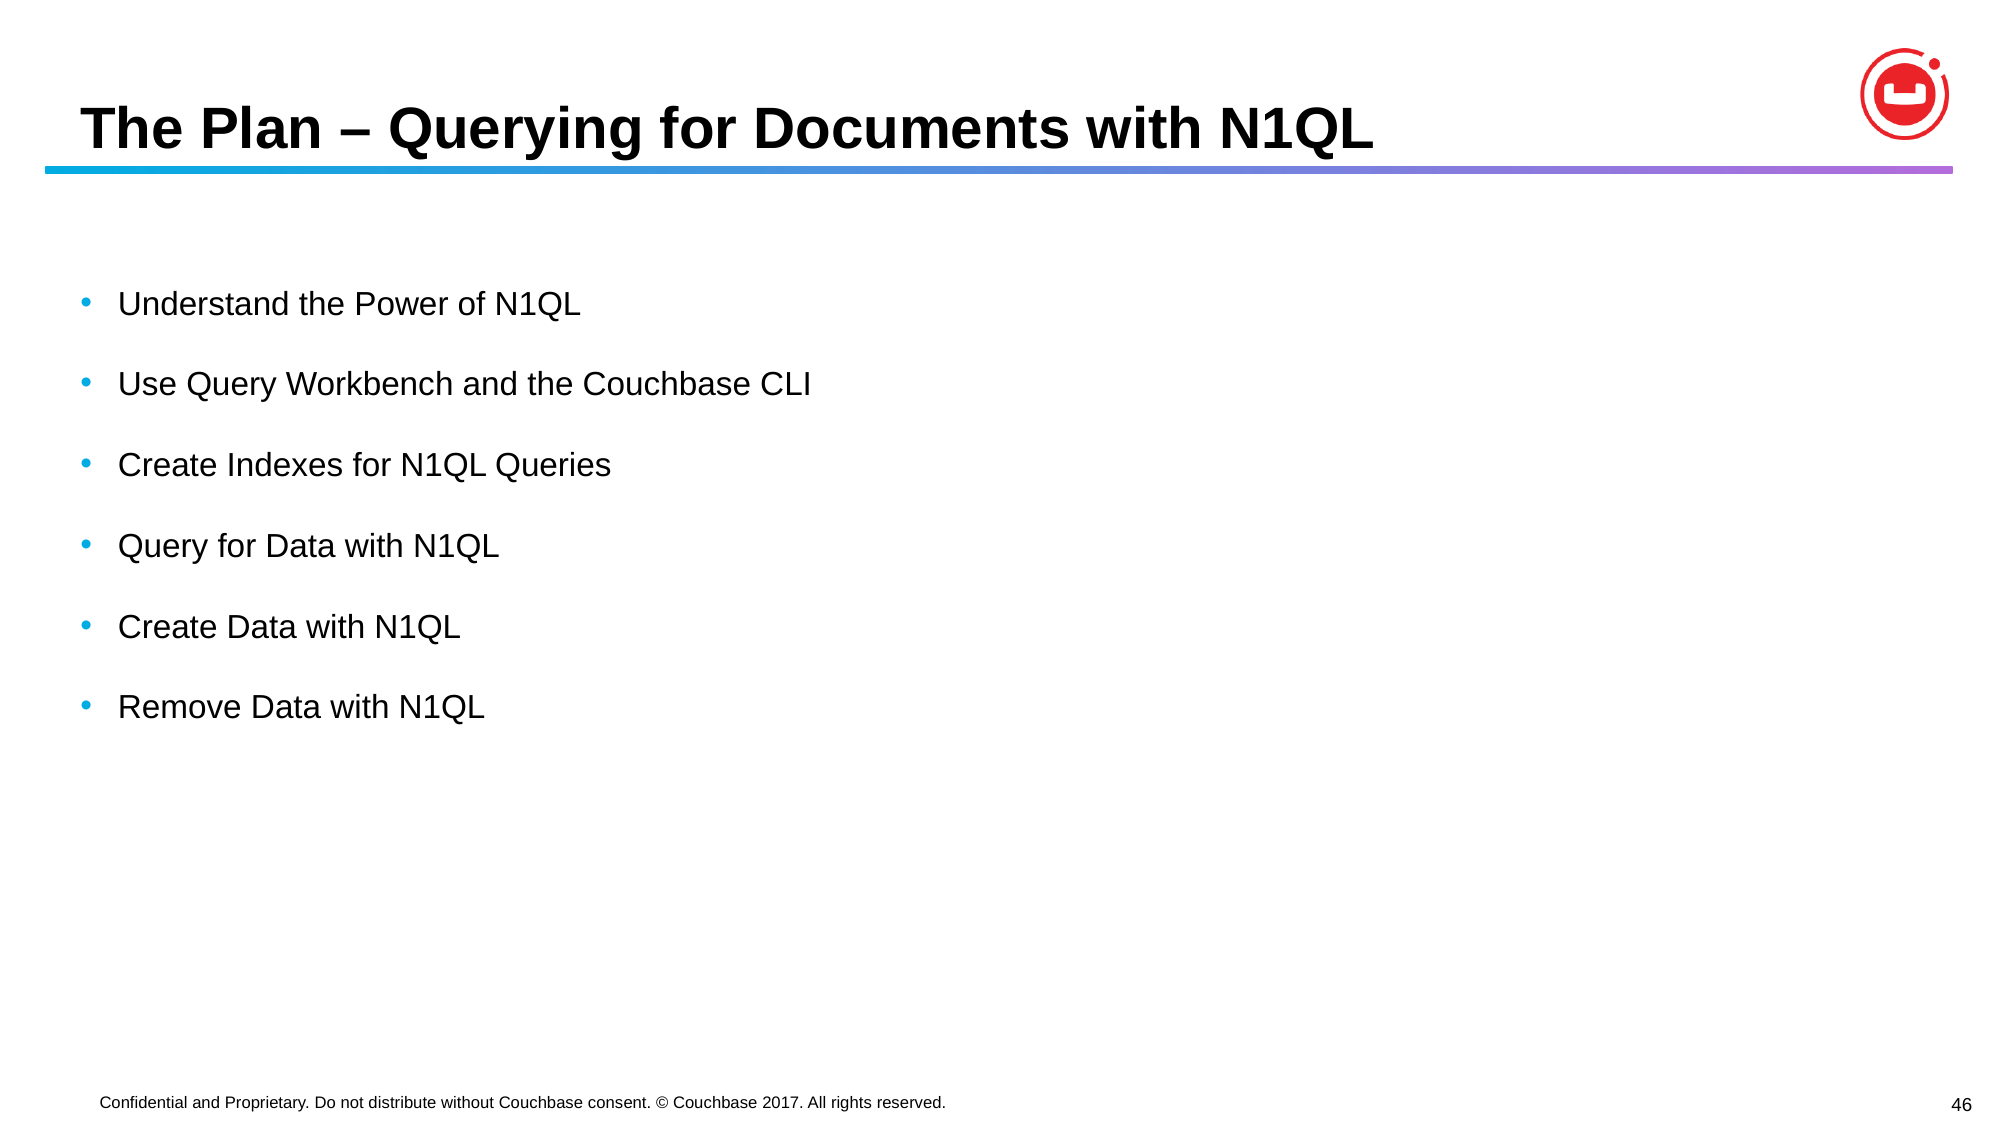

# The Plan – Querying for Documents with N1QL
Understand the Power of N1QL
Use Query Workbench and the Couchbase CLI
Create Indexes for N1QL Queries
Query for Data with N1QL
Create Data with N1QL
Remove Data with N1QL